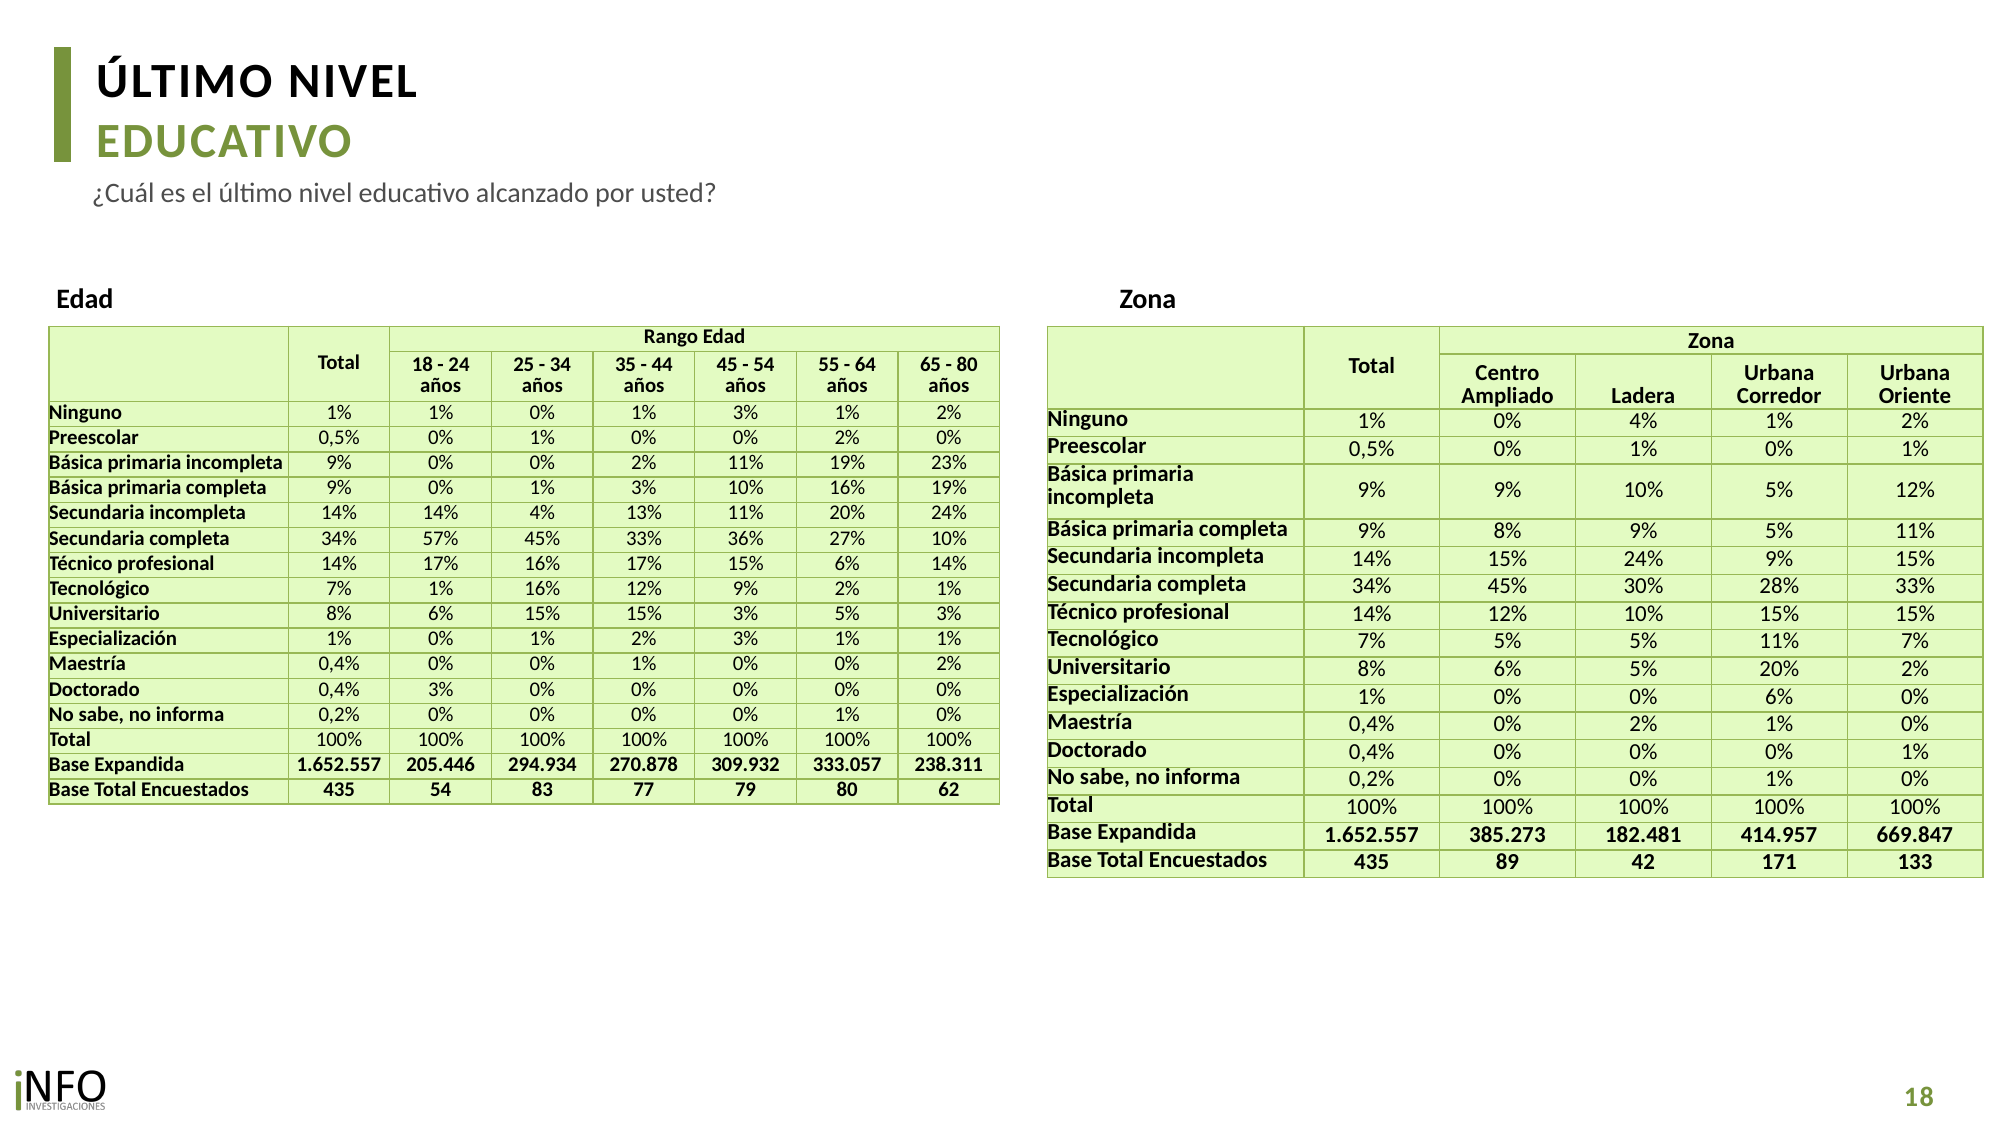

ÚLTIMO NIVEL
EDUCATIVO

¿Cuál es el último nivel educativo alcanzado por usted?
Edad
Zona
|  | Total | Rango Edad |  |  |  |  |  |
| --- | --- | --- | --- | --- | --- | --- | --- |
|  |  | 18 - 24 años | 25 - 34 años | 35 - 44 años | 45 - 54 años | 55 - 64 años | 65 - 80 años |
| Ninguno | 1% | 1% | 0% | 1% | 3% | 1% | 2% |
| Preescolar | 0,5% | 0% | 1% | 0% | 0% | 2% | 0% |
| Básica primaria incompleta | 9% | 0% | 0% | 2% | 11% | 19% | 23% |
| Básica primaria completa | 9% | 0% | 1% | 3% | 10% | 16% | 19% |
| Secundaria incompleta | 14% | 14% | 4% | 13% | 11% | 20% | 24% |
| Secundaria completa | 34% | 57% | 45% | 33% | 36% | 27% | 10% |
| Técnico profesional | 14% | 17% | 16% | 17% | 15% | 6% | 14% |
| Tecnológico | 7% | 1% | 16% | 12% | 9% | 2% | 1% |
| Universitario | 8% | 6% | 15% | 15% | 3% | 5% | 3% |
| Especialización | 1% | 0% | 1% | 2% | 3% | 1% | 1% |
| Maestría | 0,4% | 0% | 0% | 1% | 0% | 0% | 2% |
| Doctorado | 0,4% | 3% | 0% | 0% | 0% | 0% | 0% |
| No sabe, no informa | 0,2% | 0% | 0% | 0% | 0% | 1% | 0% |
| Total | 100% | 100% | 100% | 100% | 100% | 100% | 100% |
| Base Expandida | 1.652.557 | 205.446 | 294.934 | 270.878 | 309.932 | 333.057 | 238.311 |
| Base Total Encuestados | 435 | 54 | 83 | 77 | 79 | 80 | 62 |
|  | Total | Zona |  |  |  |
| --- | --- | --- | --- | --- | --- |
|  |  | Centro Ampliado | Ladera | Urbana Corredor | Urbana Oriente |
| Ninguno | 1% | 0% | 4% | 1% | 2% |
| Preescolar | 0,5% | 0% | 1% | 0% | 1% |
| Básica primaria incompleta | 9% | 9% | 10% | 5% | 12% |
| Básica primaria completa | 9% | 8% | 9% | 5% | 11% |
| Secundaria incompleta | 14% | 15% | 24% | 9% | 15% |
| Secundaria completa | 34% | 45% | 30% | 28% | 33% |
| Técnico profesional | 14% | 12% | 10% | 15% | 15% |
| Tecnológico | 7% | 5% | 5% | 11% | 7% |
| Universitario | 8% | 6% | 5% | 20% | 2% |
| Especialización | 1% | 0% | 0% | 6% | 0% |
| Maestría | 0,4% | 0% | 2% | 1% | 0% |
| Doctorado | 0,4% | 0% | 0% | 0% | 1% |
| No sabe, no informa | 0,2% | 0% | 0% | 1% | 0% |
| Total | 100% | 100% | 100% | 100% | 100% |
| Base Expandida | 1.652.557 | 385.273 | 182.481 | 414.957 | 669.847 |
| Base Total Encuestados | 435 | 89 | 42 | 171 | 133 |
18